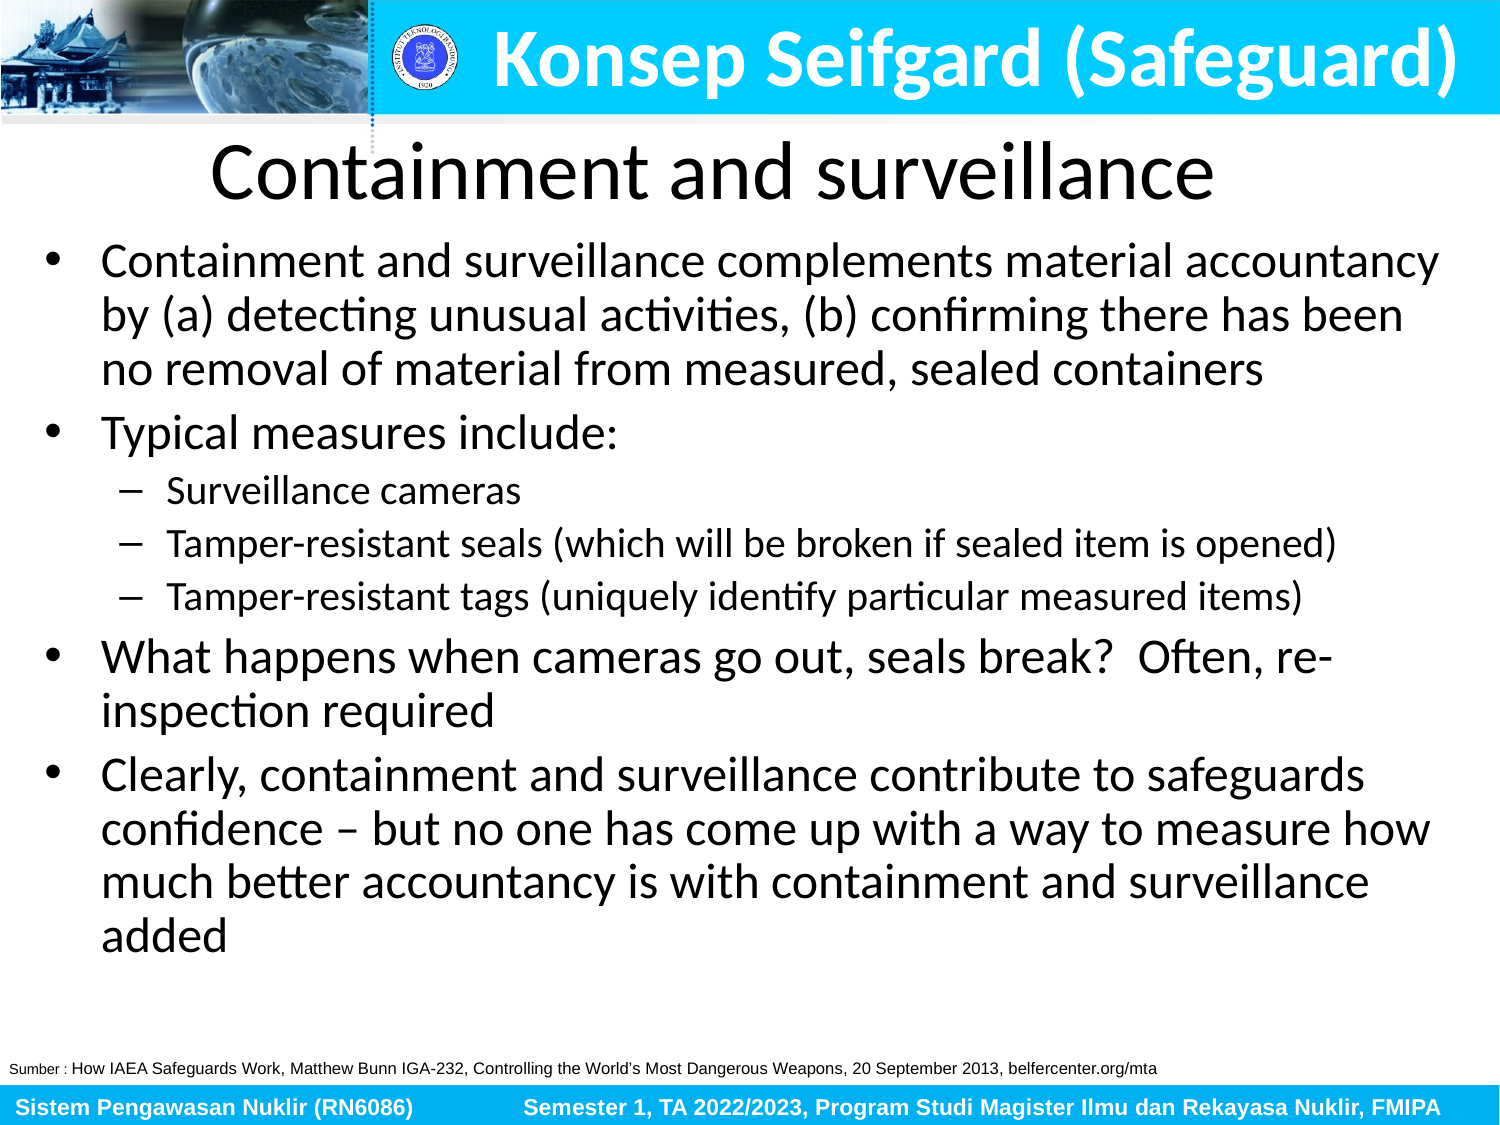

Konsep Seifgard (Safeguard)
# Containment and surveillance
Containment and surveillance complements material accountancy by (a) detecting unusual activities, (b) confirming there has been no removal of material from measured, sealed containers
Typical measures include:
Surveillance cameras
Tamper-resistant seals (which will be broken if sealed item is opened)
Tamper-resistant tags (uniquely identify particular measured items)
What happens when cameras go out, seals break?  Often, re-inspection required
Clearly, containment and surveillance contribute to safeguards confidence – but no one has come up with a way to measure how much better accountancy is with containment and surveillance added
Sumber : How IAEA Safeguards Work, Matthew Bunn IGA-232, Controlling the World’s Most Dangerous Weapons, 20 September 2013, belfercenter.org/mta
Sistem Pengawasan Nuklir (RN6086)                 Semester 1, TA 2022/2023, Program Studi Magister Ilmu dan Rekayasa Nuklir, FMIPA ITB